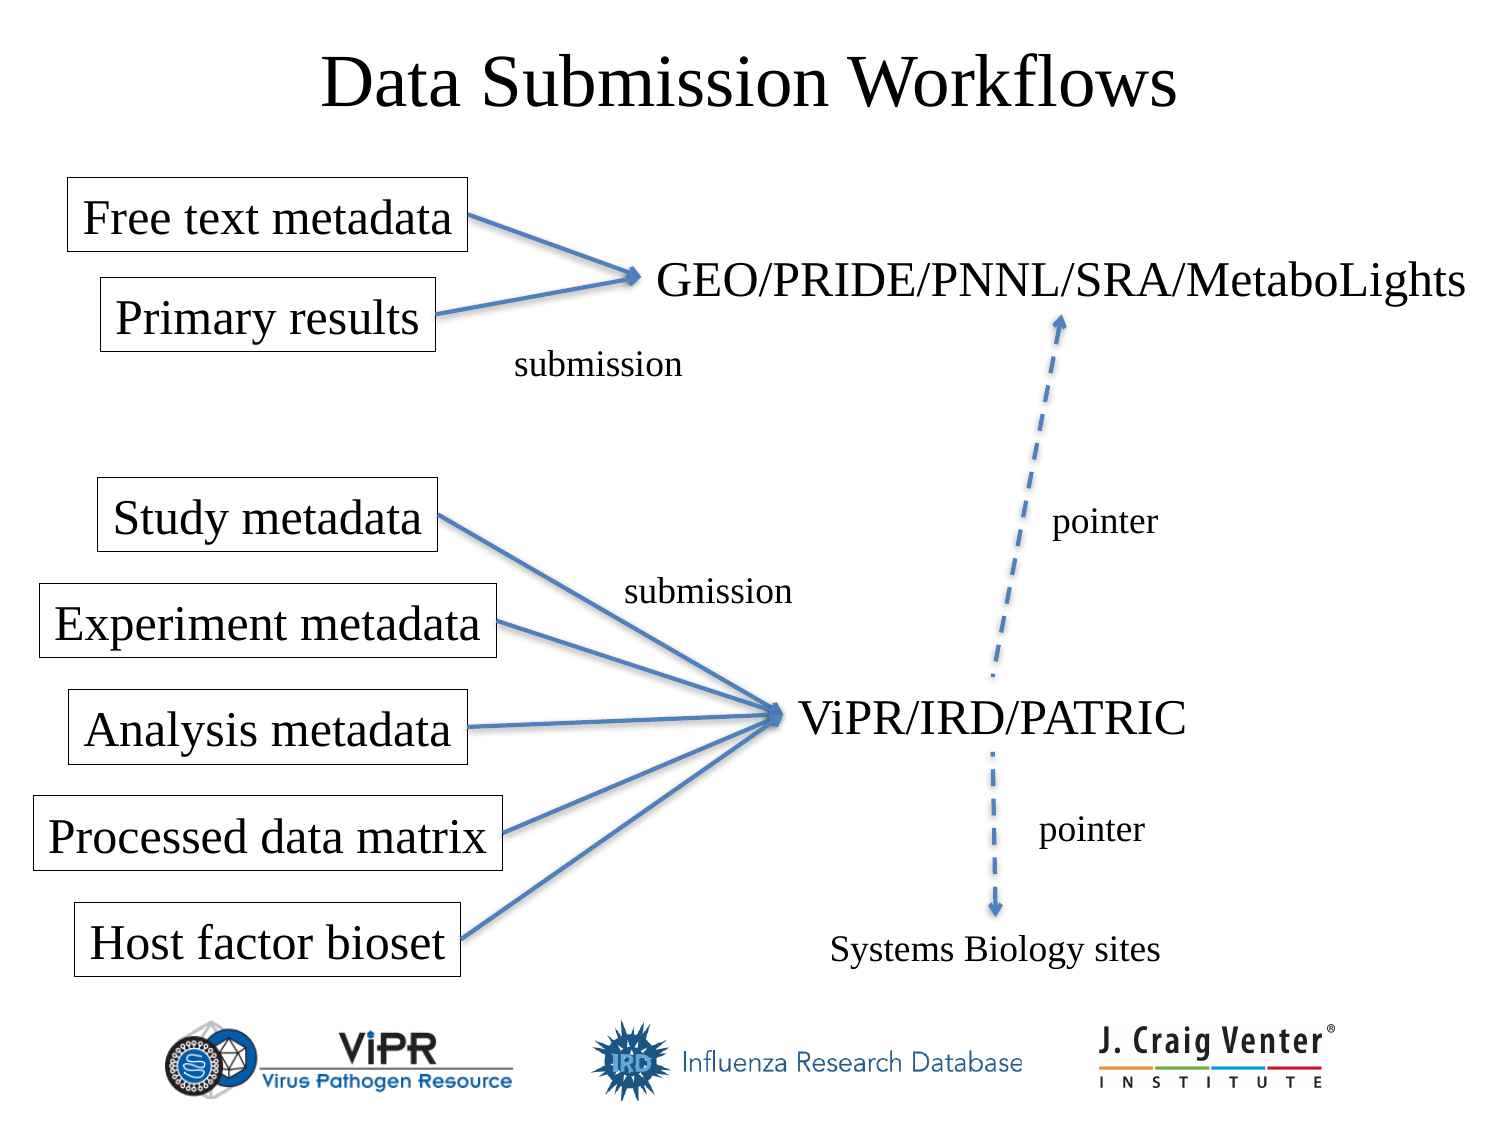

Data Submission Workflows
Free text metadata
GEO/PRIDE/PNNL/SRA/MetaboLights
Primary results
submission
Study metadata
pointer
submission
Experiment metadata
ViPR/IRD/PATRIC
Analysis metadata
Processed data matrix
pointer
Host factor bioset
Systems Biology sites